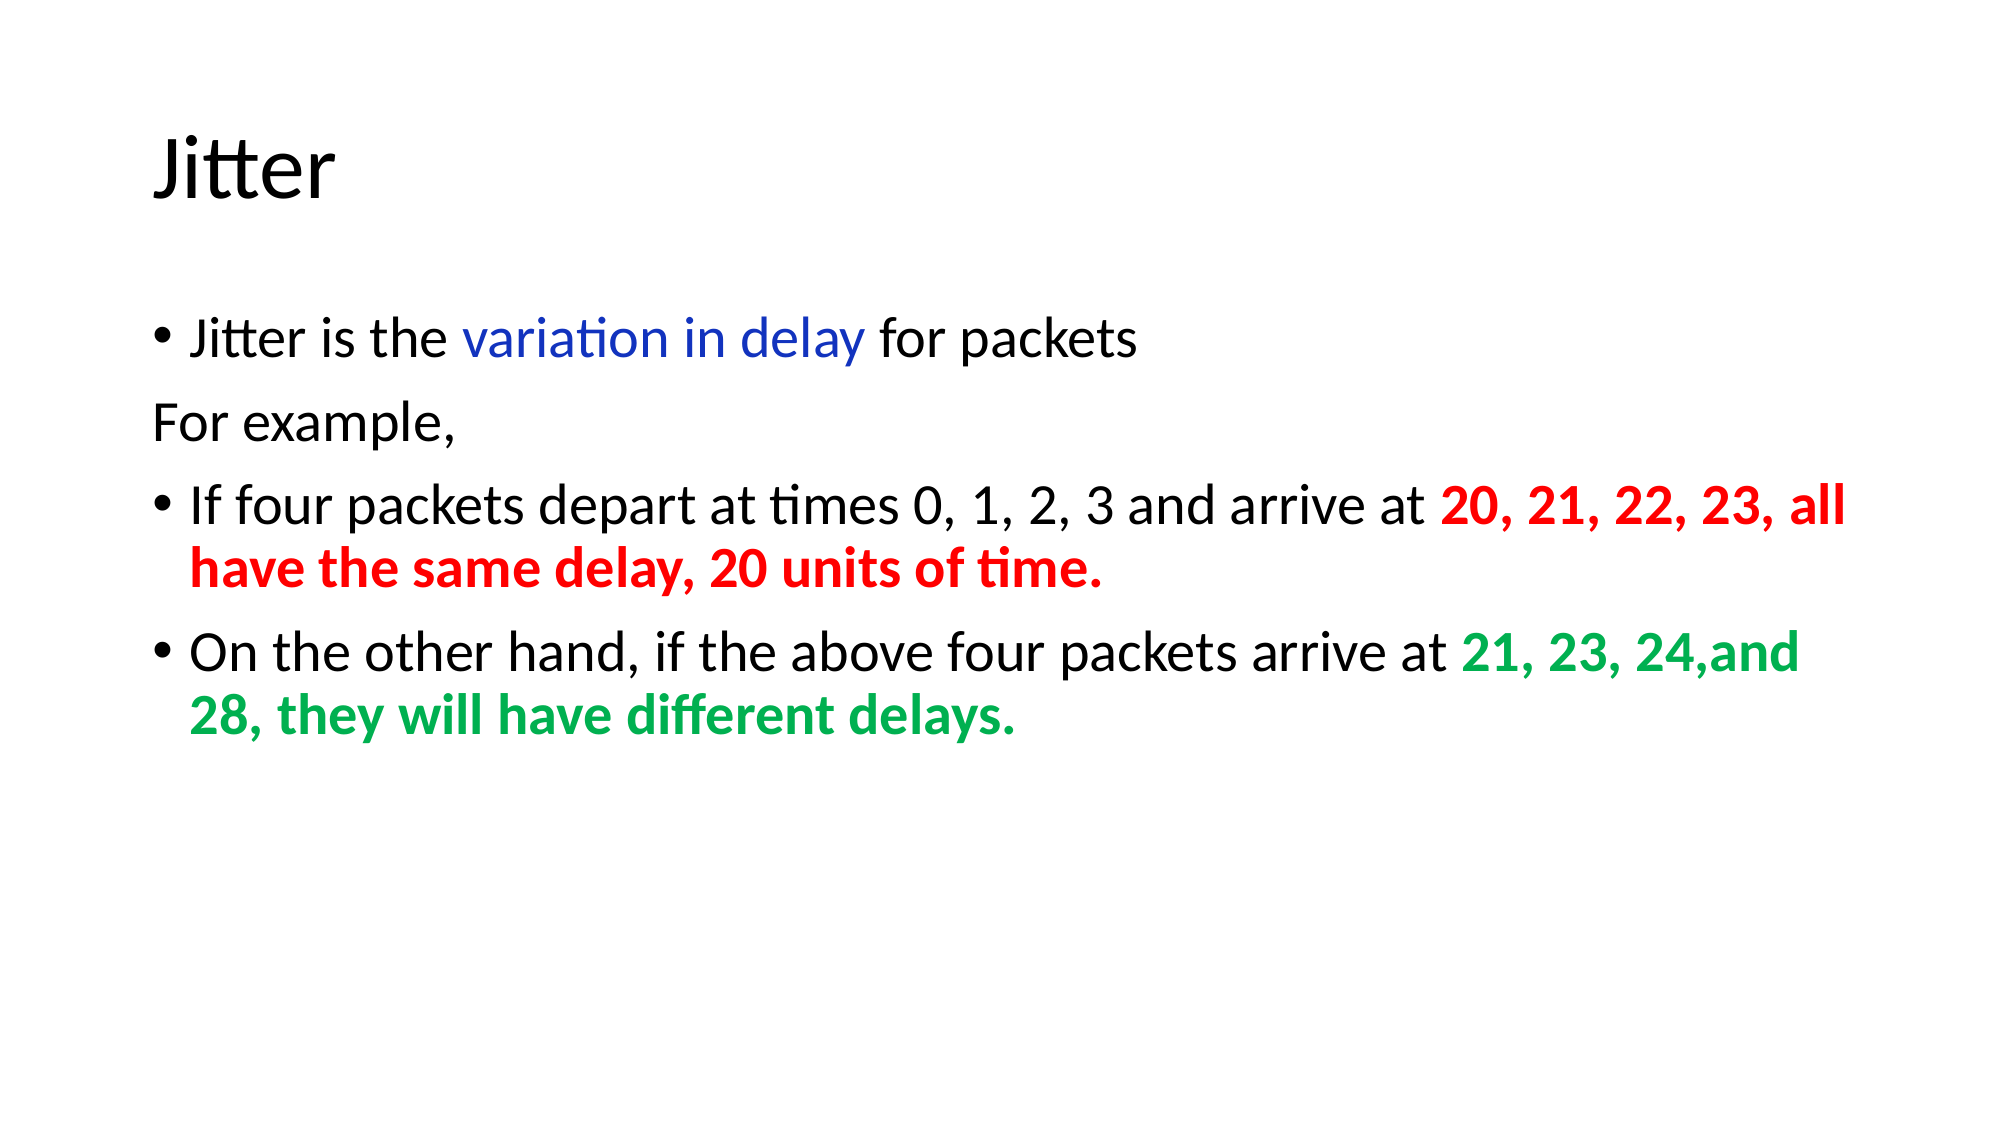

# Jitter
Jitter is the variation in delay for packets
For example,
If four packets depart at times 0, 1, 2, 3 and arrive at 20, 21, 22, 23, all have the same delay, 20 units of time.
On the other hand, if the above four packets arrive at 21, 23, 24,and 28, they will have different delays.